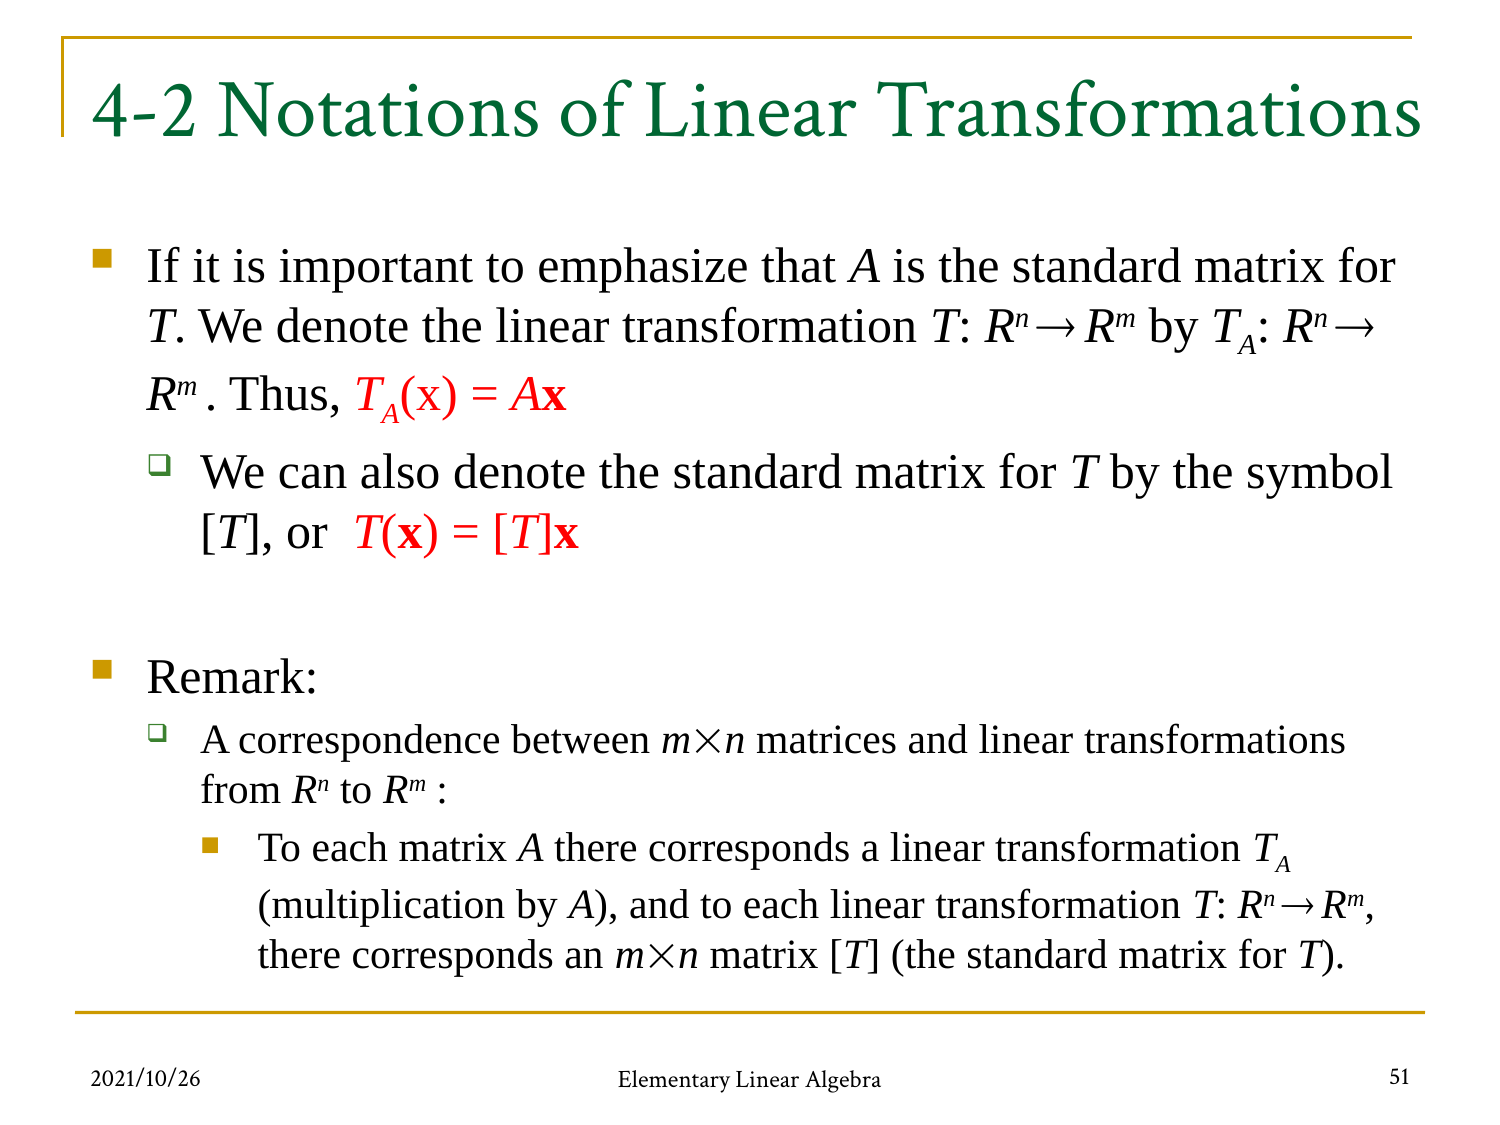

# 4-2 Notations of Linear Transformations
If it is important to emphasize that A is the standard matrix for T. We denote the linear transformation T: Rn → Rm by TA: Rn → Rm . Thus, TA(x) = Ax
We can also denote the standard matrix for T by the symbol [T], or  T(x) = [T]x

Remark:
A correspondence between m×n matrices and linear transformations from Rn to Rm :
To each matrix A there corresponds a linear transformation TA (multiplication by A), and to each linear transformation T: Rn → Rm, there corresponds an m×n matrix [T] (the standard matrix for T).
2021/10/26
51
Elementary Linear Algebra